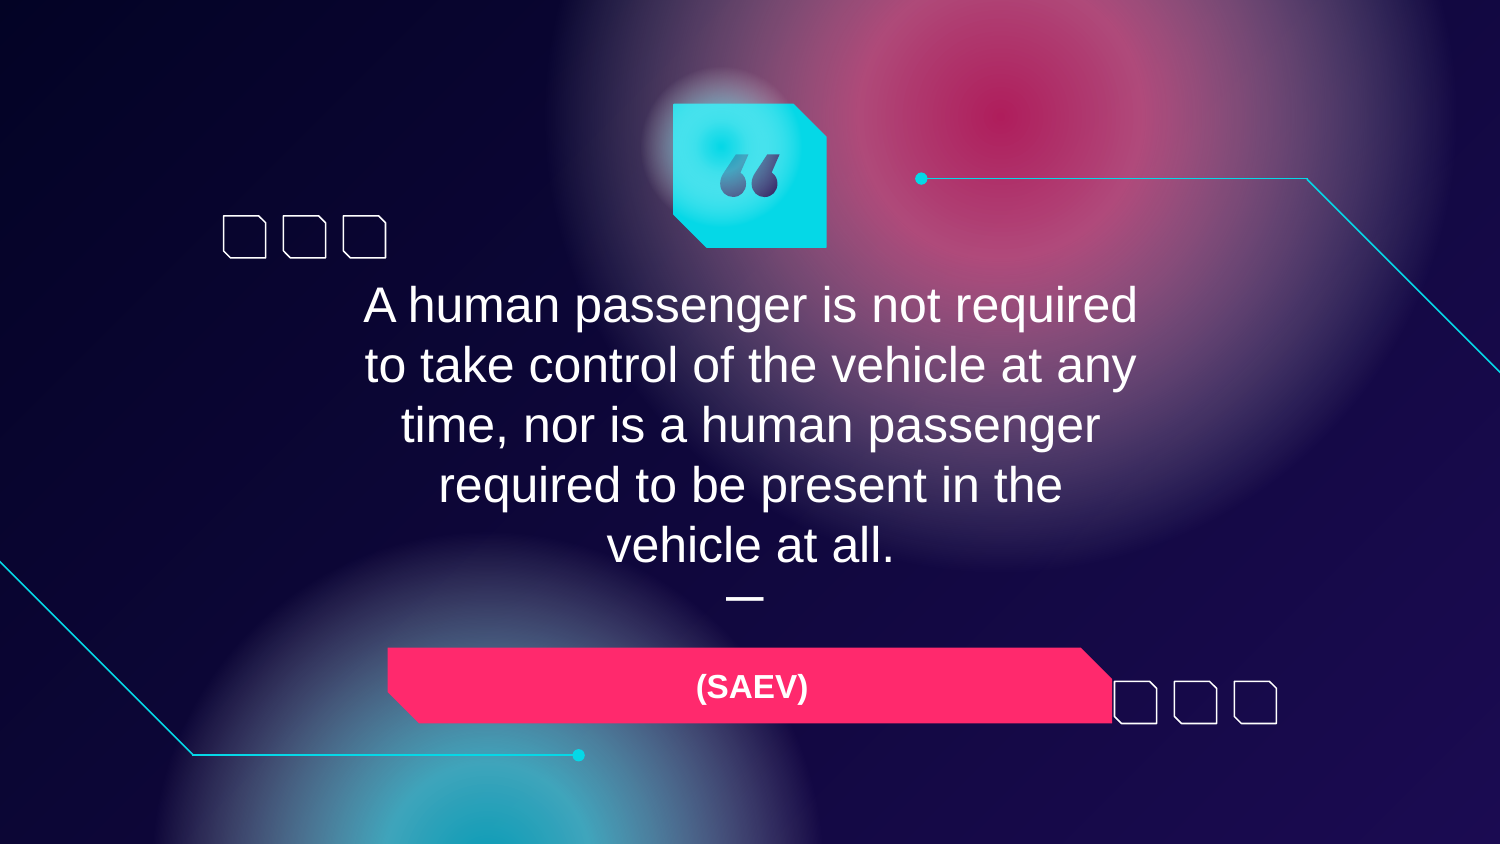

A human passenger is not required to take control of the vehicle at any time, nor is a human passenger required to be present in the vehicle at all.
# —
                              (SAEV)